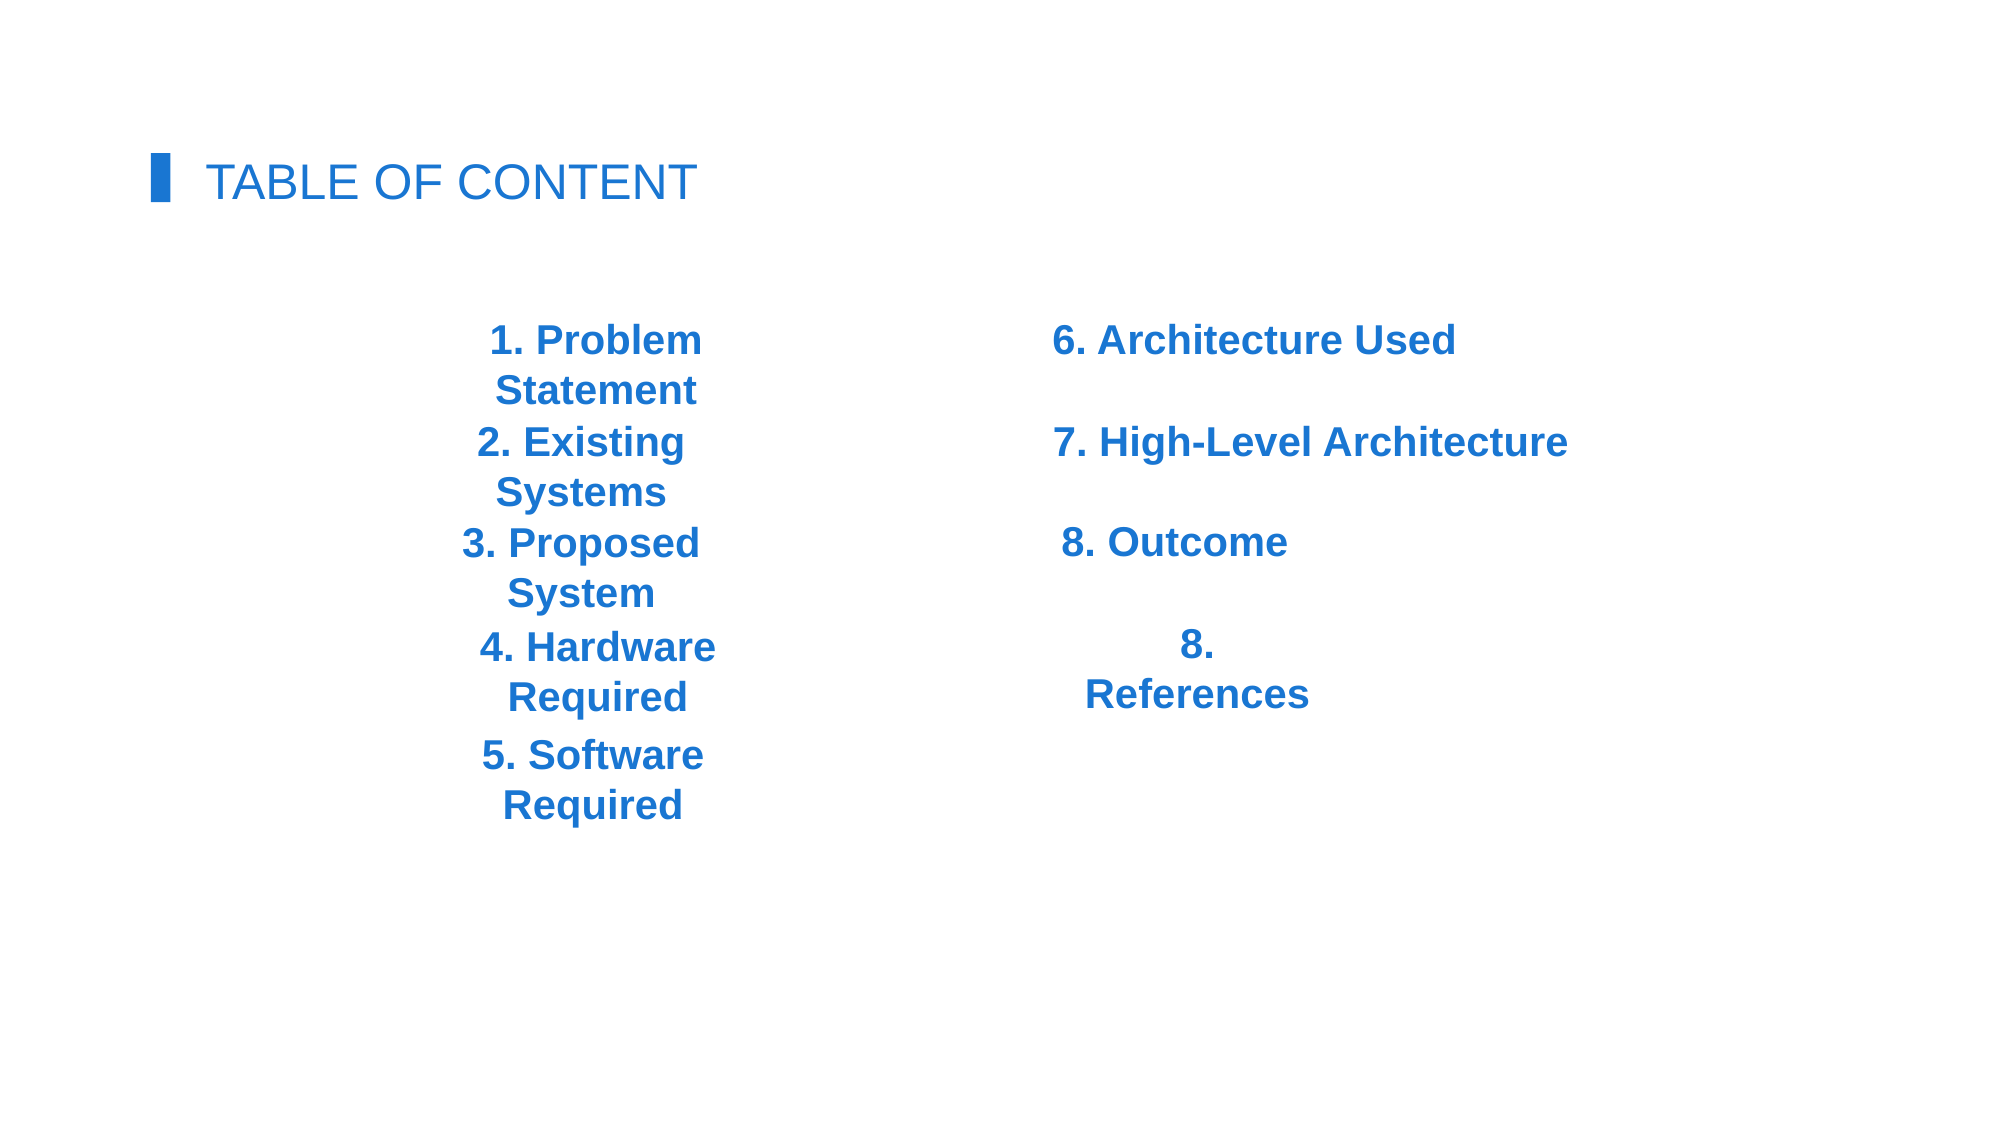

TABLE OF CONTENT

1. Problem Statement
6. Architecture Used
2. Existing Systems
7. High-Level Architecture
8. Outcome
3. Proposed System
8. References
4. Hardware Required
5. Software Required